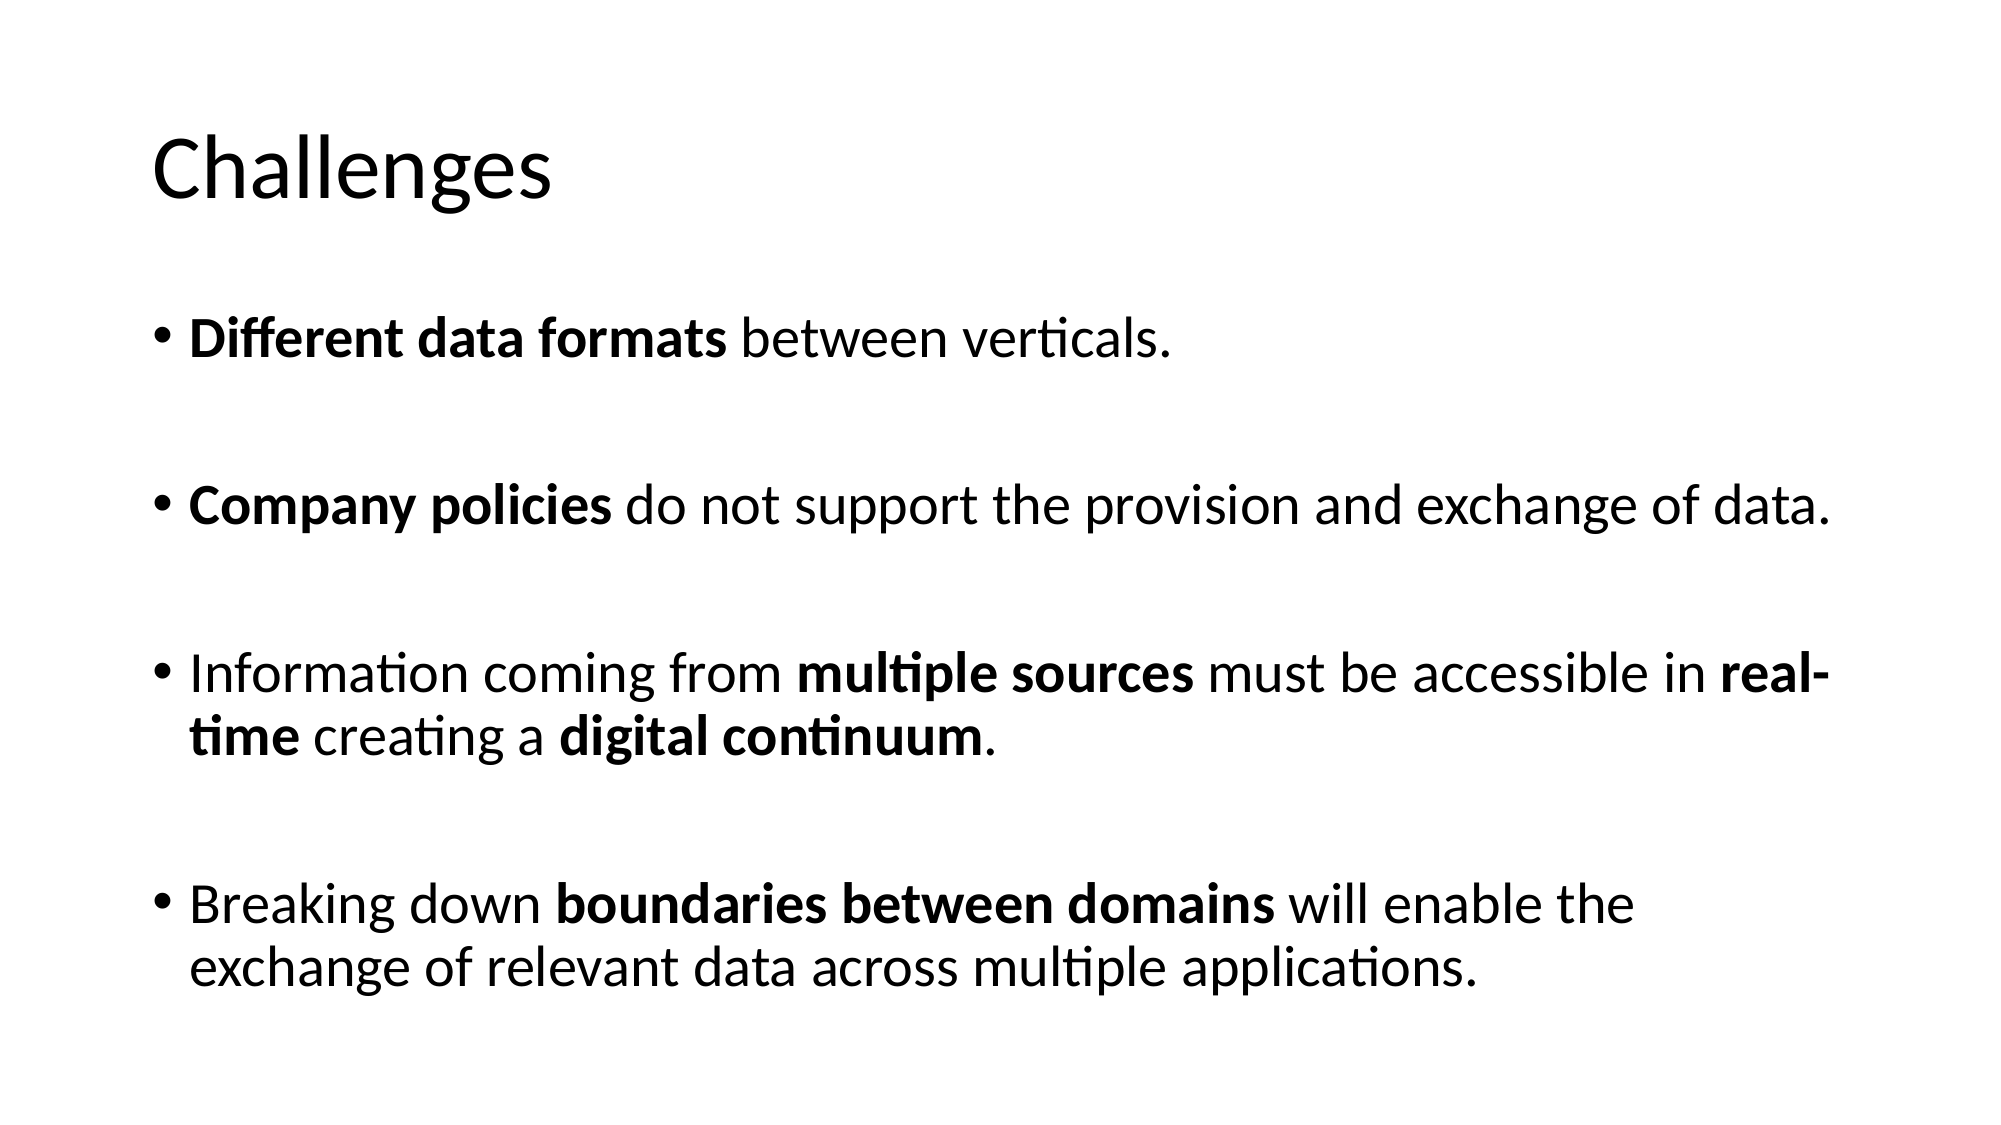

# Challenges
Different data formats between verticals.

Company policies do not support the provision and exchange of data.

Information coming from multiple sources must be accessible in real-time creating a digital continuum.

Breaking down boundaries between domains will enable the exchange of relevant data across multiple applications.